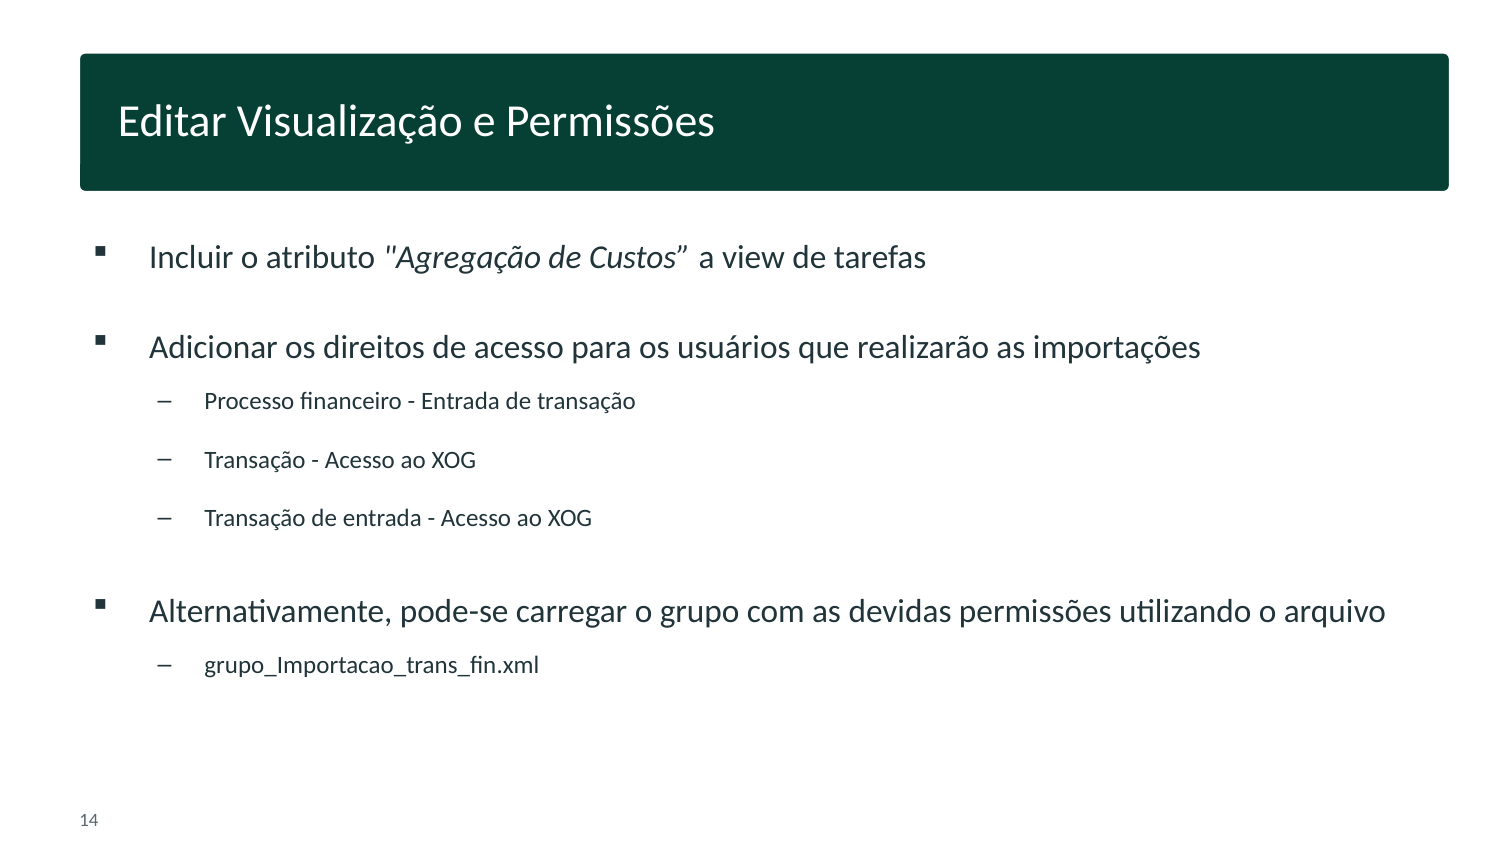

Editar Visualização e Permissões
Incluir o atributo "Agregação de Custos” a view de tarefas
Adicionar os direitos de acesso para os usuários que realizarão as importações
Processo financeiro - Entrada de transação
Transação - Acesso ao XOG
Transação de entrada - Acesso ao XOG
Alternativamente, pode-se carregar o grupo com as devidas permissões utilizando o arquivo
grupo_Importacao_trans_fin.xml